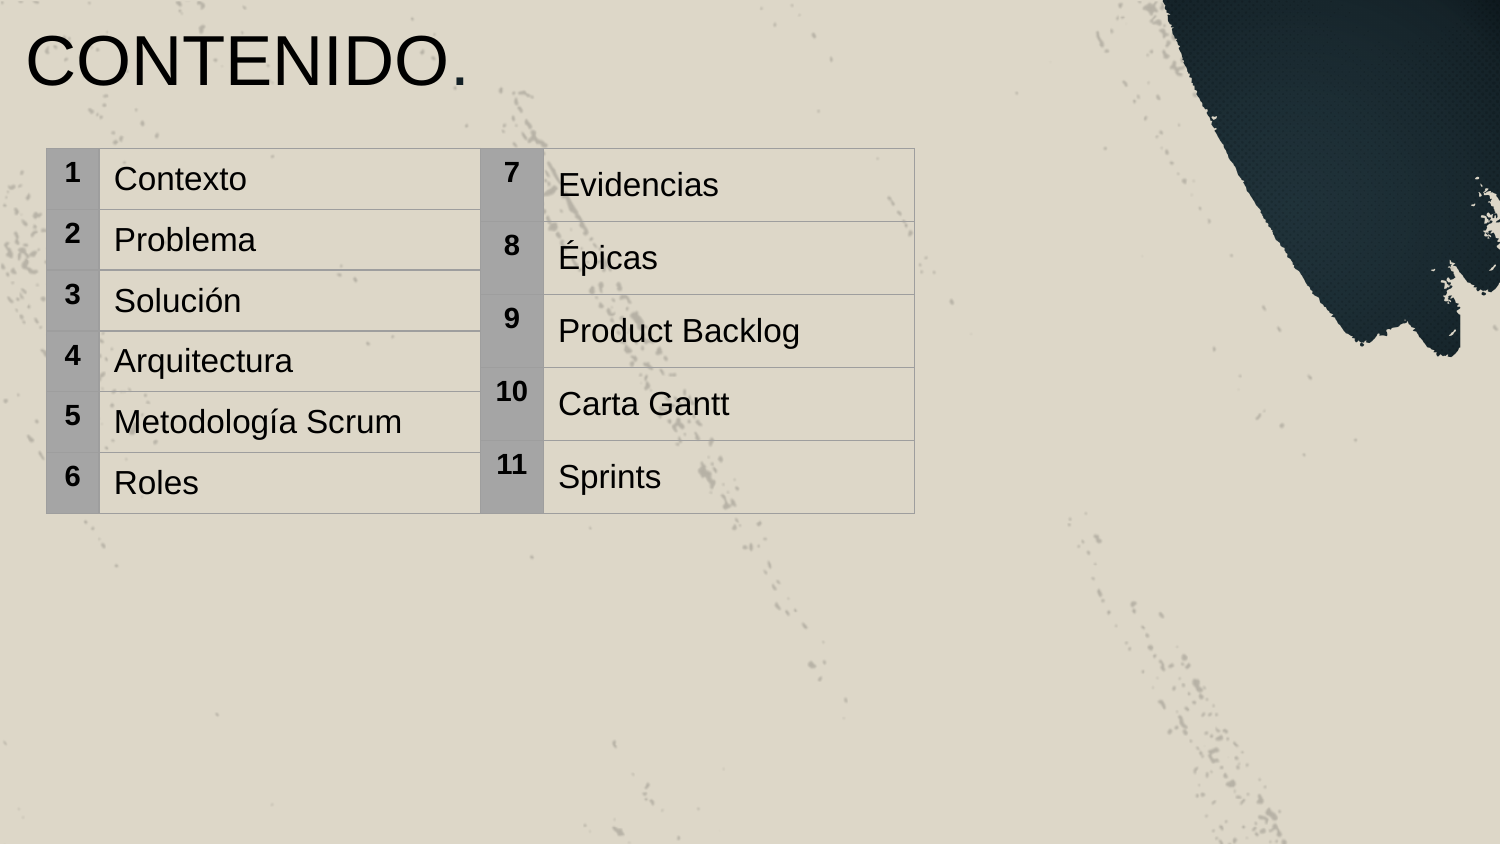

# CONTENIDO.
| 1 | Contexto |
| --- | --- |
| 2 | Problema |
| 3 | Solución |
| 4 | Arquitectura |
| 5 | Metodología Scrum |
| 6 | Roles |
| 7 | Evidencias |
| --- | --- |
| 8 | Épicas |
| 9 | Product Backlog |
| 10 | Carta Gantt |
| 11 | Sprints |